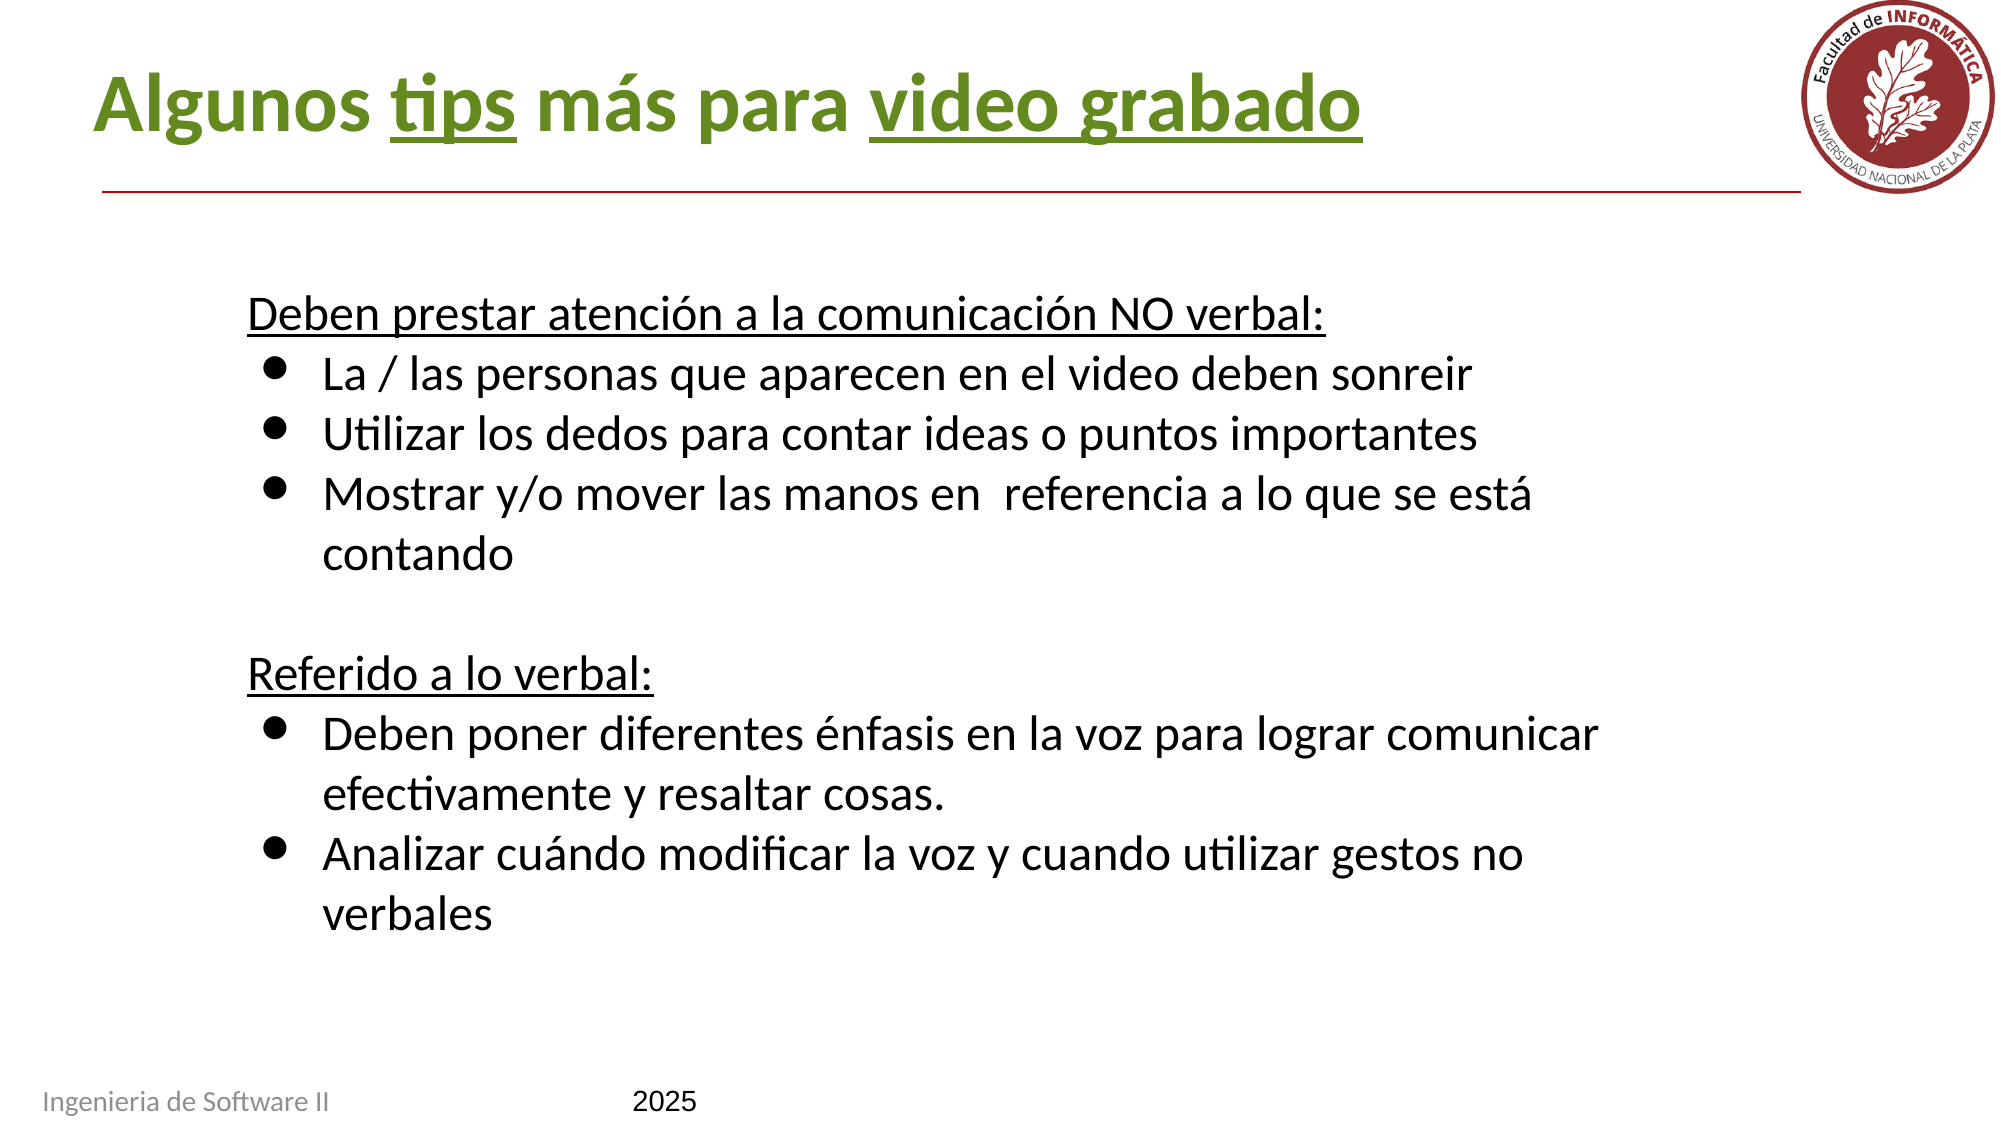

# Algunos tips más para video grabado
Deben prestar atención a la comunicación NO verbal:
La / las personas que aparecen en el video deben sonreir
Utilizar los dedos para contar ideas o puntos importantes
Mostrar y/o mover las manos en  referencia a lo que se está contando

Referido a lo verbal:
Deben poner diferentes énfasis en la voz para lograr comunicar efectivamente y resaltar cosas.
Analizar cuándo modificar la voz y cuando utilizar gestos no verbales